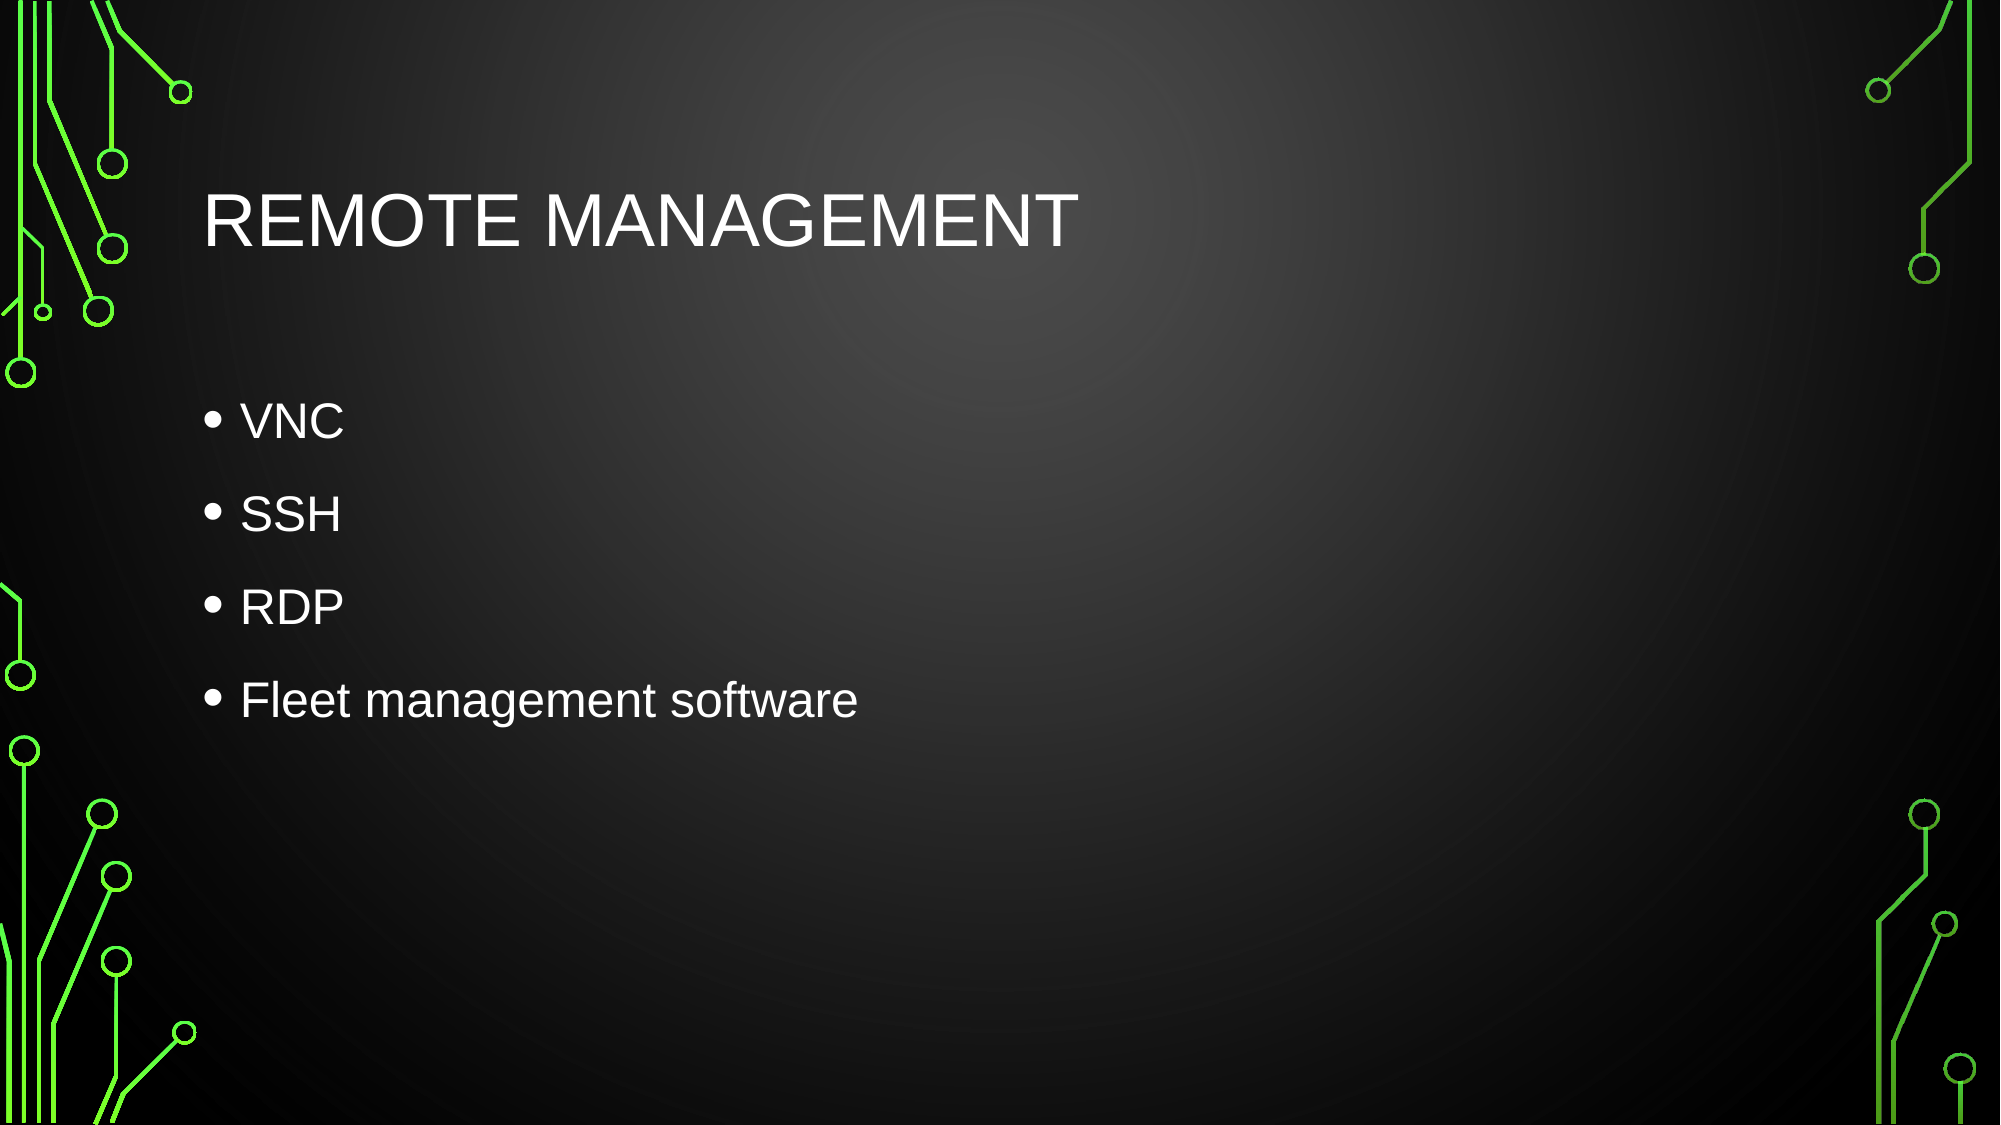

# Remote management
VNC
SSH
RDP
Fleet management software